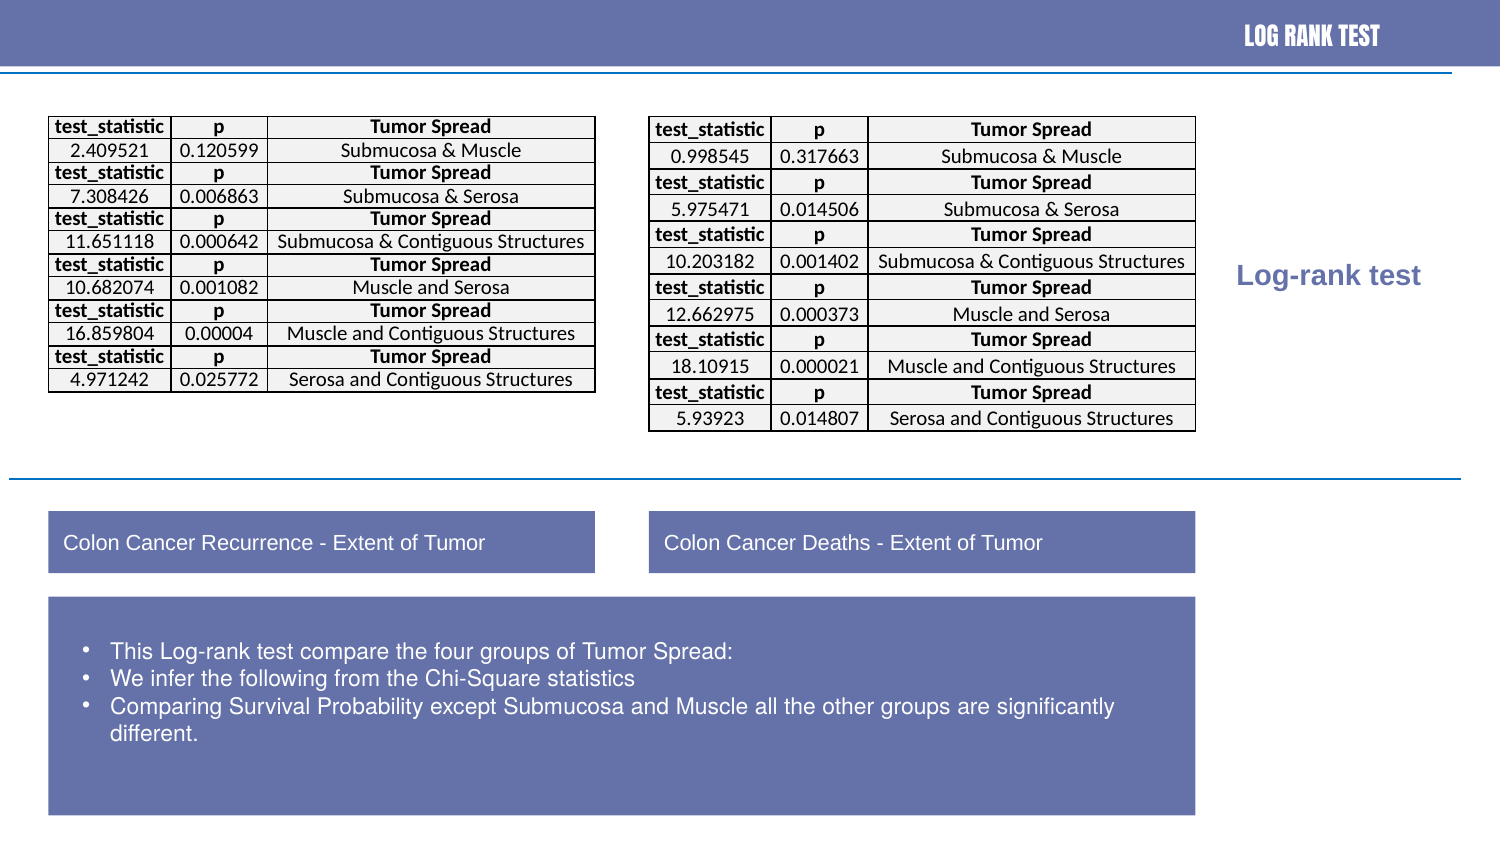

# LOG RANK TEST
| test\_statistic | p | Tumor Spread |
| --- | --- | --- |
| 0.998545 | 0.317663 | Submucosa & Muscle |
| test\_statistic | p | Tumor Spread |
| 5.975471 | 0.014506 | Submucosa & Serosa |
| test\_statistic | p | Tumor Spread |
| 10.203182 | 0.001402 | Submucosa & Contiguous Structures |
| test\_statistic | p | Tumor Spread |
| 12.662975 | 0.000373 | Muscle and Serosa |
| test\_statistic | p | Tumor Spread |
| 18.10915 | 0.000021 | Muscle and Contiguous Structures |
| test\_statistic | p | Tumor Spread |
| 5.93923 | 0.014807 | Serosa and Contiguous Structures |
| test\_statistic | p | Tumor Spread |
| --- | --- | --- |
| 2.409521 | 0.120599 | Submucosa & Muscle |
| test\_statistic | p | Tumor Spread |
| 7.308426 | 0.006863 | Submucosa & Serosa |
| test\_statistic | p | Tumor Spread |
| 11.651118 | 0.000642 | Submucosa & Contiguous Structures |
| test\_statistic | p | Tumor Spread |
| 10.682074 | 0.001082 | Muscle and Serosa |
| test\_statistic | p | Tumor Spread |
| 16.859804 | 0.00004 | Muscle and Contiguous Structures |
| test\_statistic | p | Tumor Spread |
| 4.971242 | 0.025772 | Serosa and Contiguous Structures |
Log-rank test
Colon Cancer Recurrence - Extent of Tumor
Colon Cancer Deaths - Extent of Tumor

This Log-rank test compare the four groups of Tumor Spread:
We infer the following from the Chi-Square statistics
Comparing Survival Probability except Submucosa and Muscle all the other groups are significantly different.